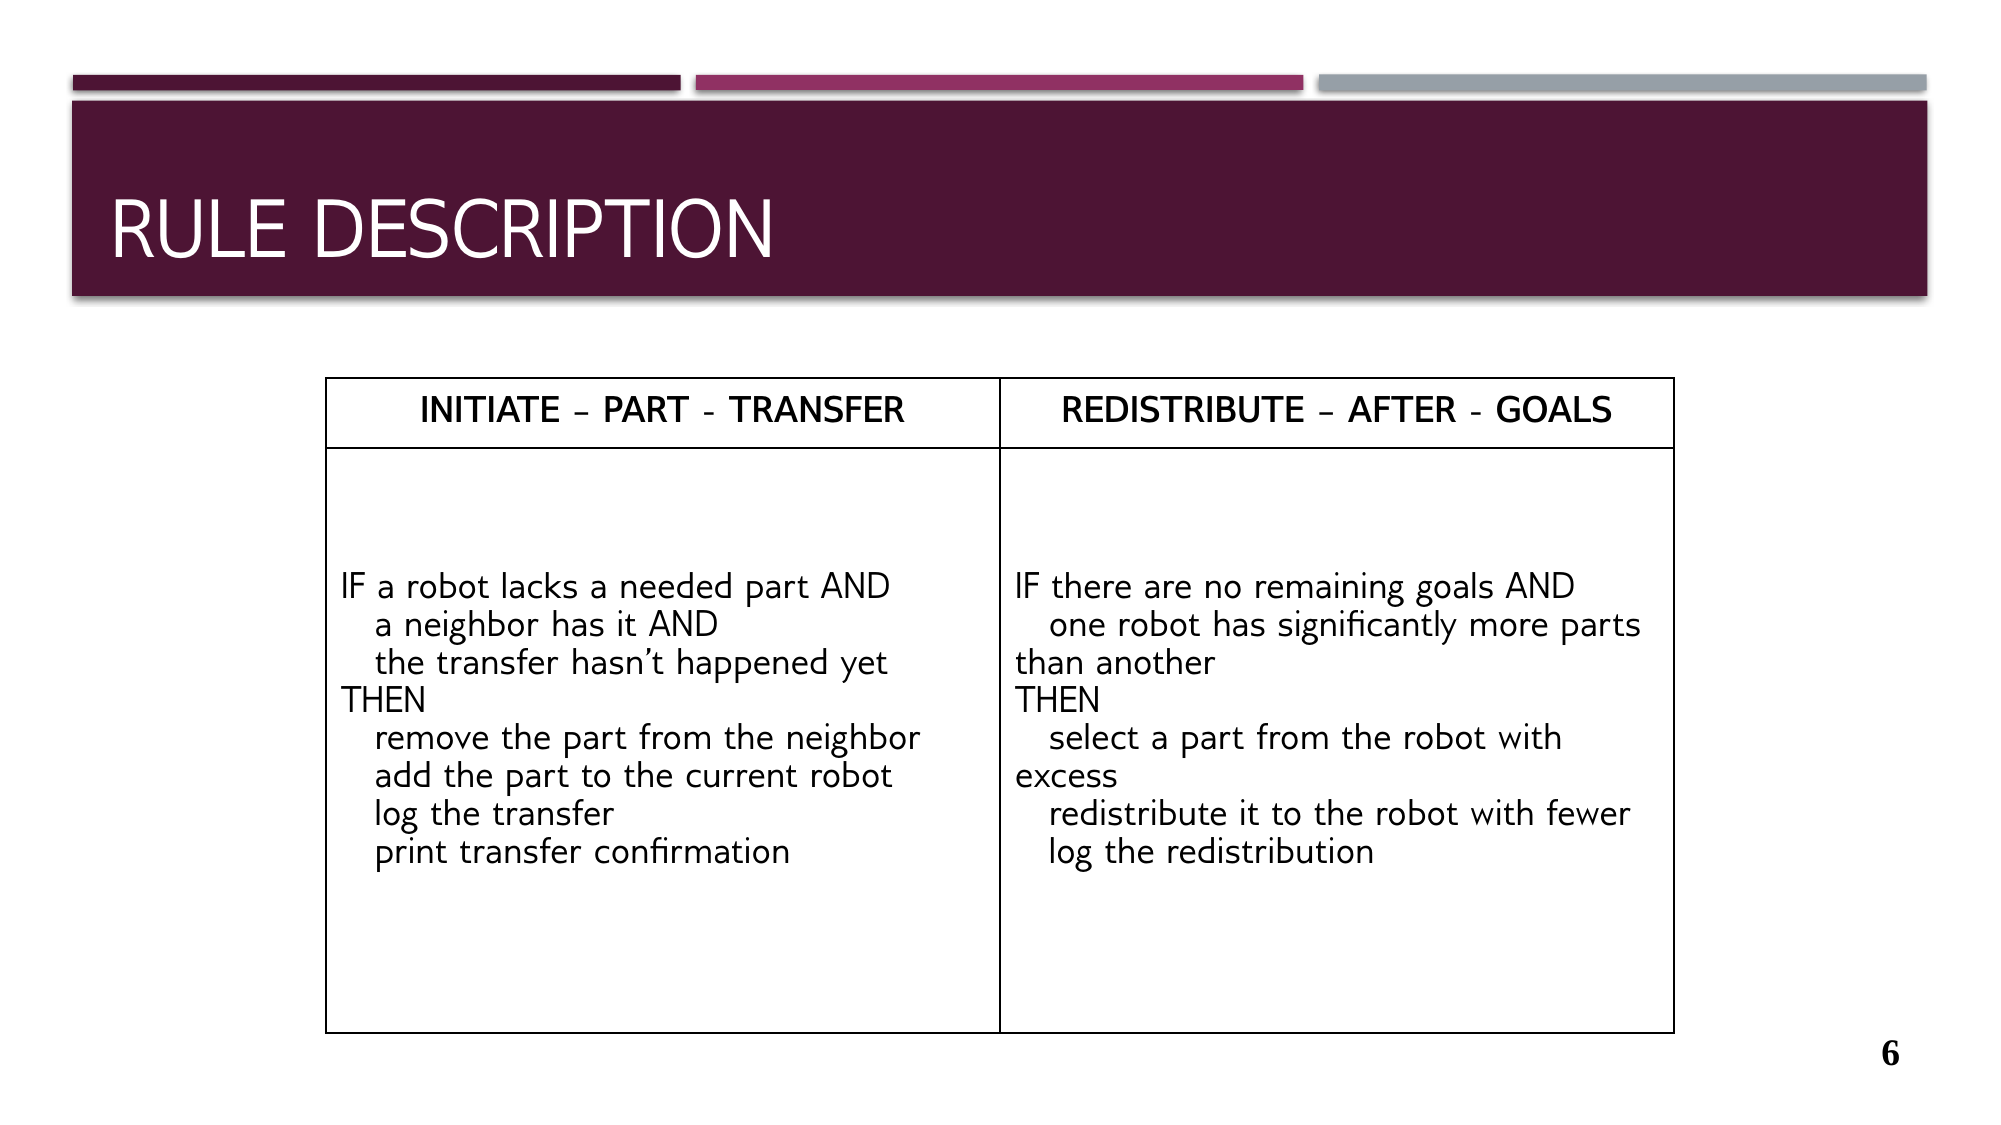

# Rule Description
| INITIATE – PART - TRANSFER | REDISTRIBUTE – AFTER - GOALS |
| --- | --- |
| IF a robot lacks a needed part AND a neighbor has it AND the transfer hasn’t happened yet THEN remove the part from the neighbor add the part to the current robot log the transfer print transfer confirmation | IF there are no remaining goals AND one robot has significantly more parts than another THEN select a part from the robot with excess redistribute it to the robot with fewer log the redistribution |
6